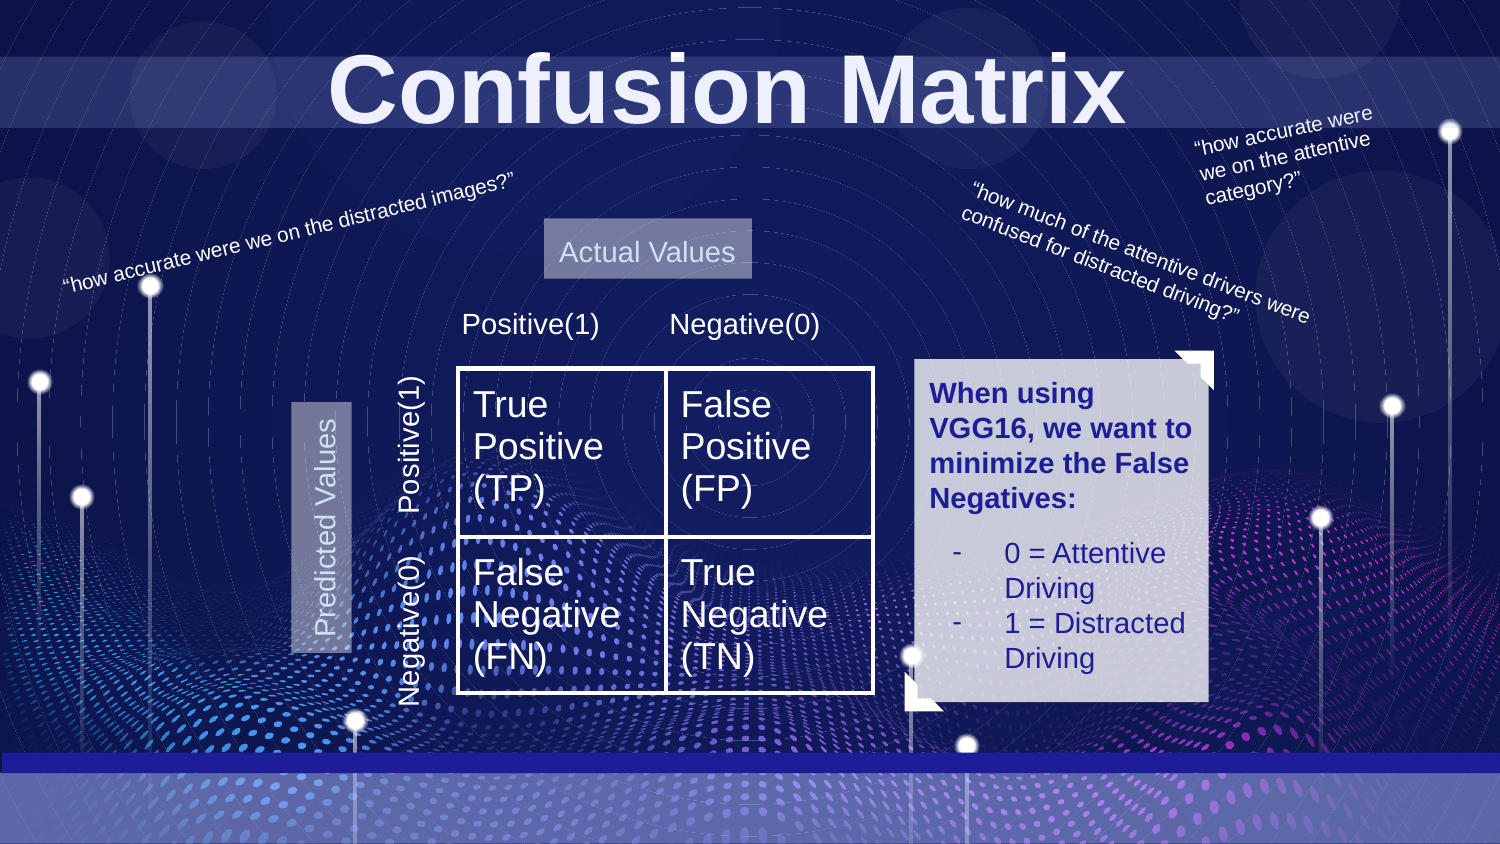

# Confusion Matrix

“how accurate were we on the attentive category?”
 “how accurate were we on the distracted images?”
Actual Values
“how much of the attentive drivers were confused for distracted driving?”
Positive(1)
Negative(0)

When using VGG16, we want to minimize the False Negatives:

0 = Attentive Driving
1 = Distracted Driving
| True Positive (TP) | False Positive (FP) |
| --- | --- |
| False Negative (FN) | True Negative (TN) |
Positive(1)
Predicted Values
Negative(0)